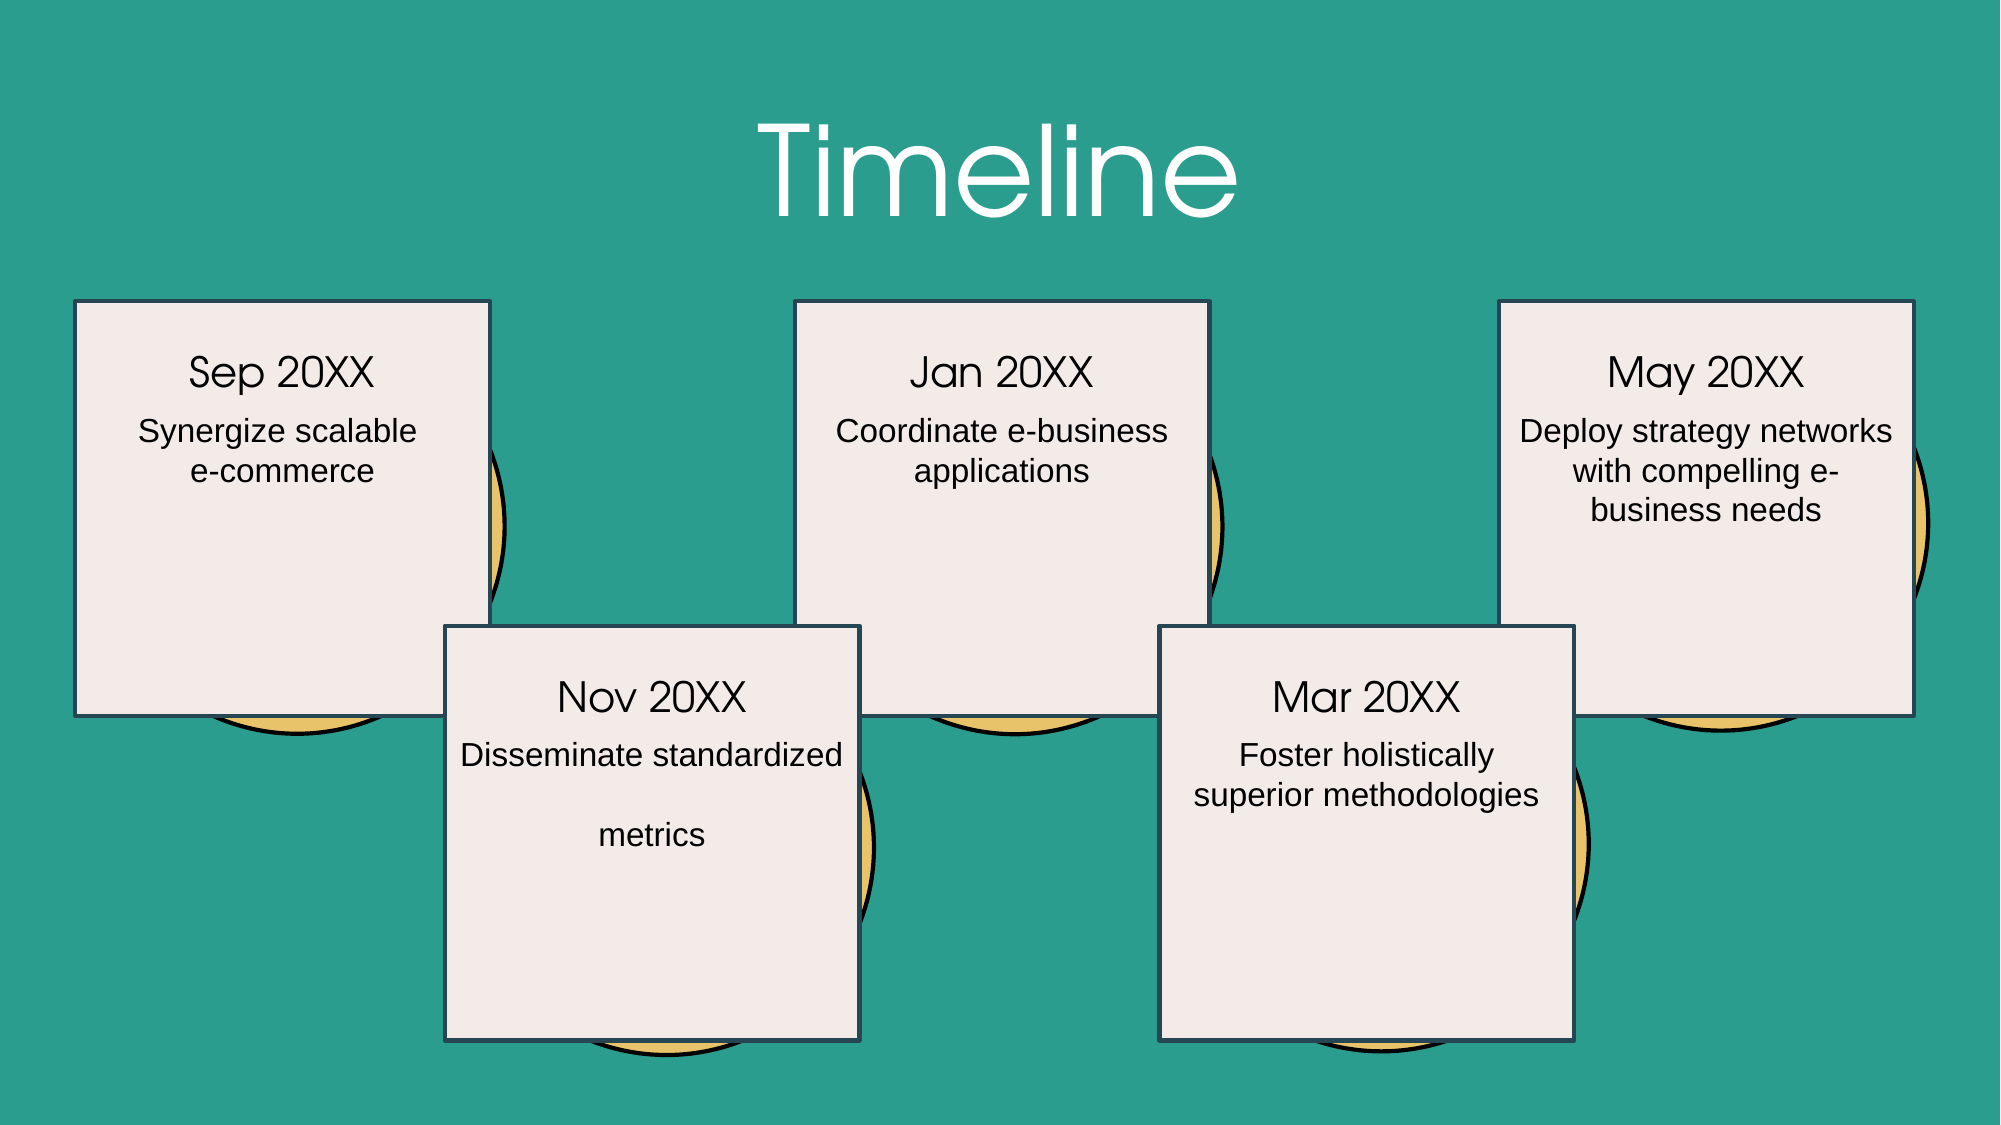

# Timeline
Sep 20XX
Synergize scalable
e-commerce
Jan 20XX
Coordinate e-business applications

May 20XX
Deploy strategy networks with compelling e-business needs

Nov 20XX
Disseminate standardized
metrics

Mar 20XX
Foster holistically superior methodologies